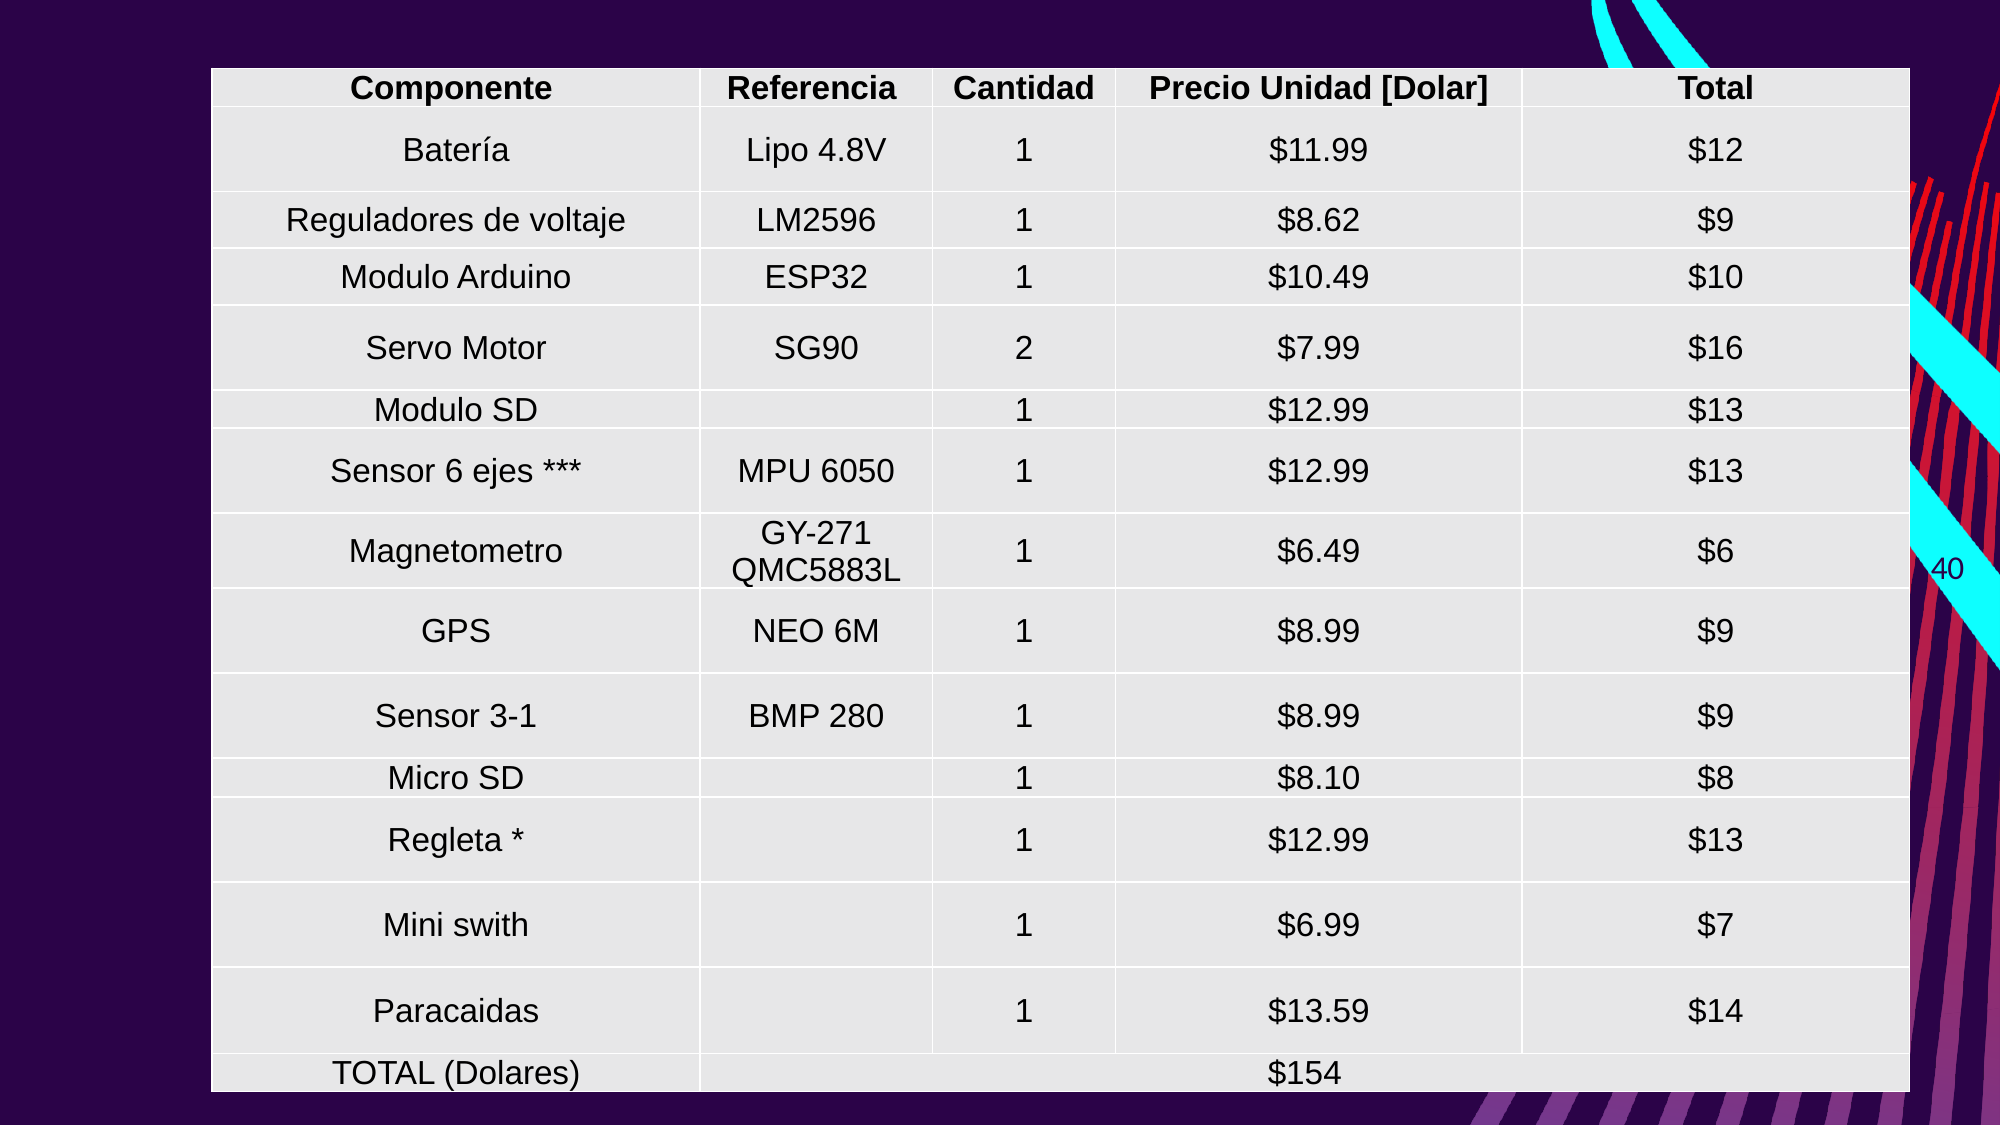

| Componente | Referencia | Cantidad | Precio Unidad [Dolar] | Total |
| --- | --- | --- | --- | --- |
| Batería | Lipo 4.8V | 1 | $11.99 | $12 |
| Reguladores de voltaje | LM2596 | 1 | $8.62 | $9 |
| Modulo Arduino | ESP32 | 1 | $10.49 | $10 |
| Servo Motor | SG90 | 2 | $7.99 | $16 |
| Modulo SD |  | 1 | $12.99 | $13 |
| Sensor 6 ejes \*\*\* | MPU 6050 | 1 | $12.99 | $13 |
| Magnetometro | GY-271 QMC5883L | 1 | $6.49 | $6 |
| GPS | NEO 6M | 1 | $8.99 | $9 |
| Sensor 3-1 | BMP 280 | 1 | $8.99 | $9 |
| Micro SD |  | 1 | $8.10 | $8 |
| Regleta \* |  | 1 | $12.99 | $13 |
| Mini swith |  | 1 | $6.99 | $7 |
| Paracaidas |  | 1 | $13.59 | $14 |
| TOTAL (Dolares) | $154 |  |  |  |
#
40